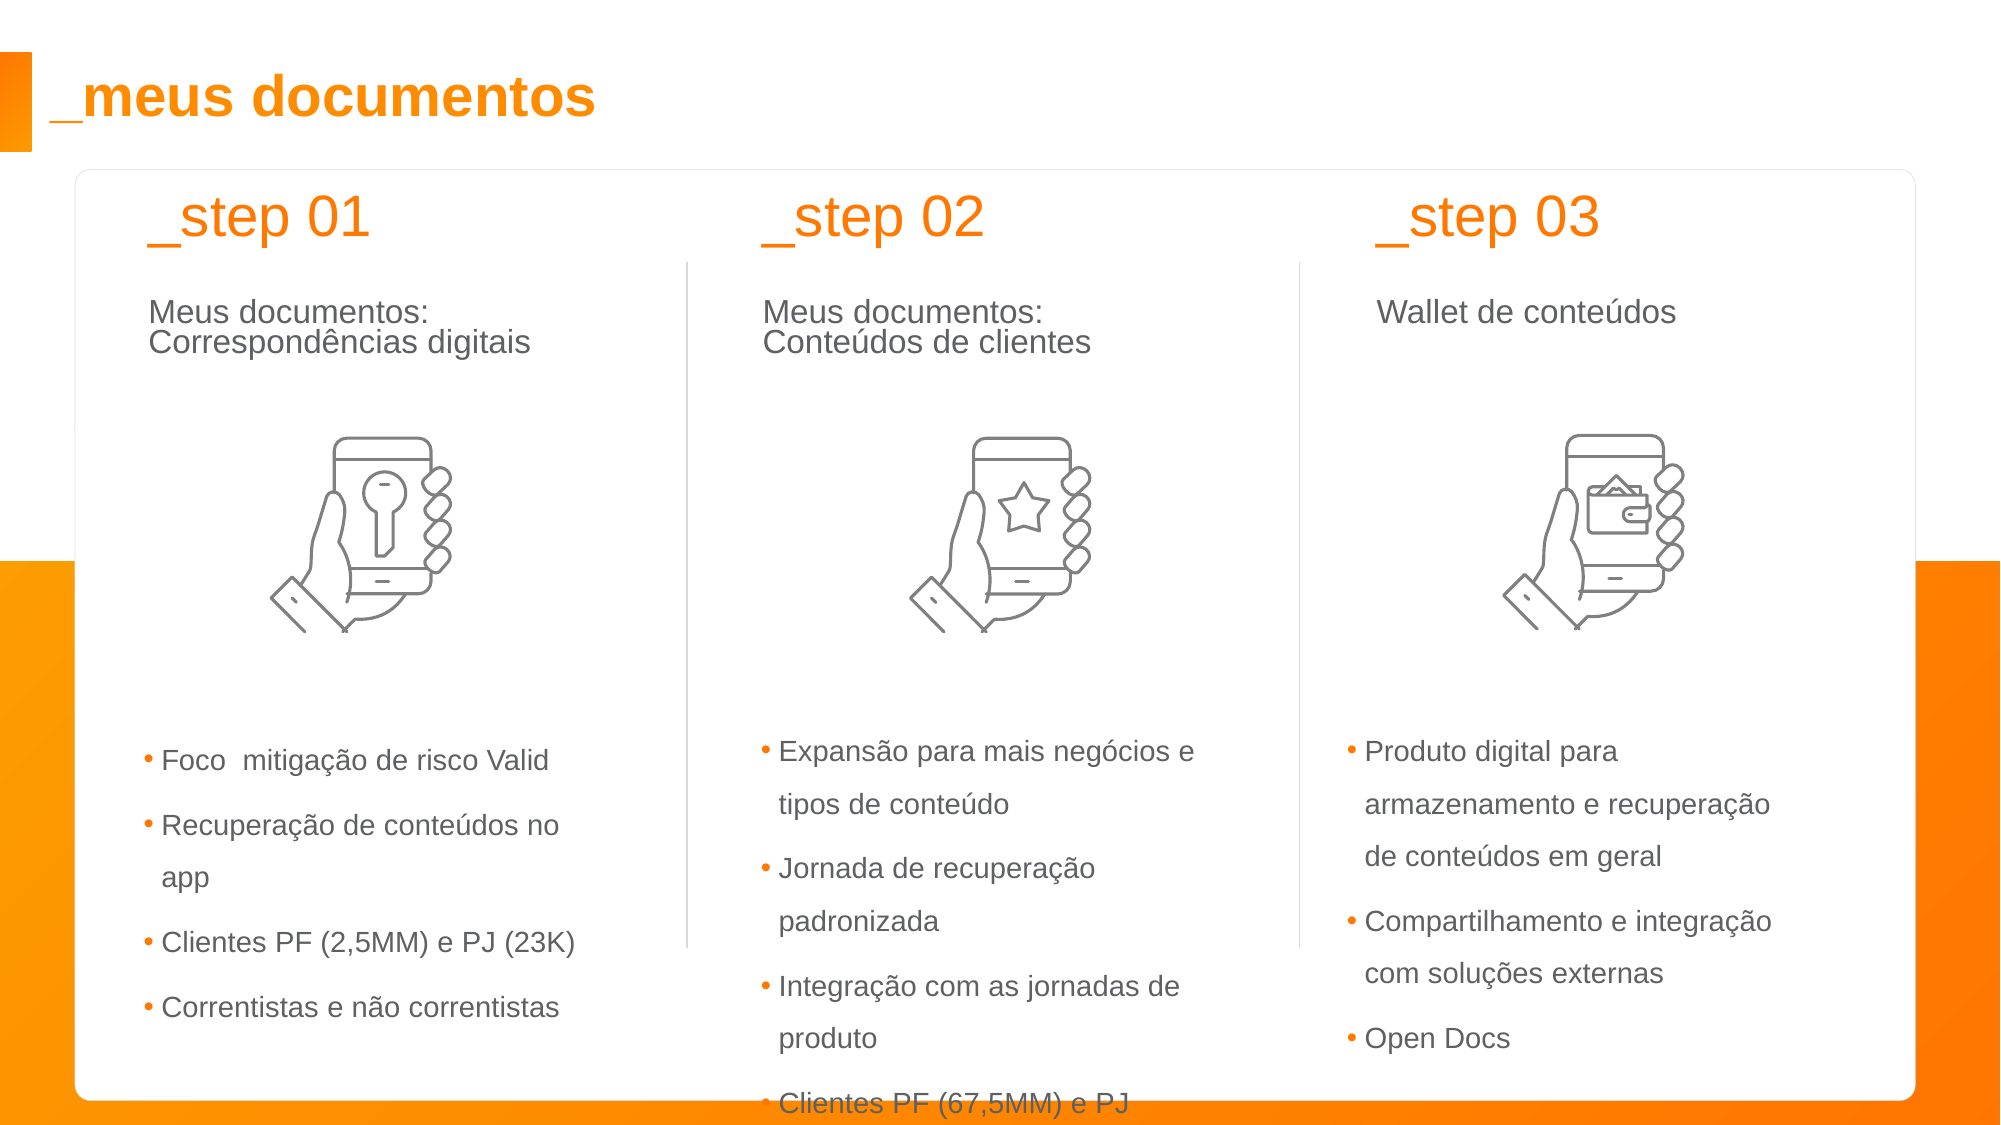

_meus documentos

_step 01

Meus documentos: Correspondências digitais
_step 02

Meus documentos:
Conteúdos de clientes
_step 03

Wallet de conteúdos

Produto digital para armazenamento e recuperação de conteúdos em geral
Compartilhamento e integração com soluções externas
Open Docs
Expansão para mais negócios e tipos de conteúdo
Jornada de recuperação padronizada
Integração com as jornadas de produto
Clientes PF (67,5MM) e PJ (2MM)

Foco  mitigação de risco Valid
Recuperação de conteúdos no app
Clientes PF (2,5MM) e PJ (23K)
Correntistas e não correntistas